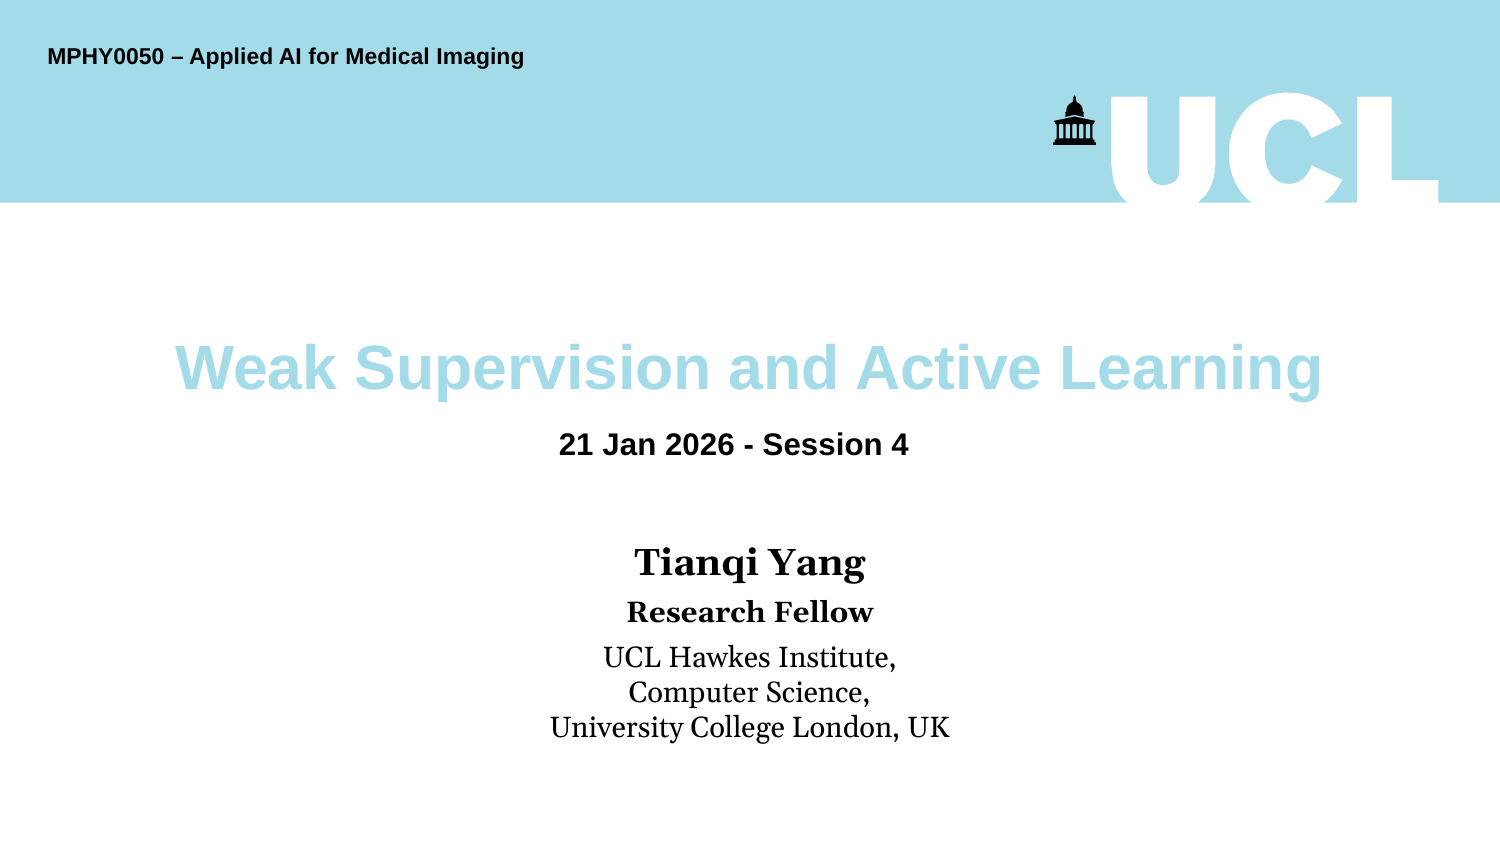

MPHY0050 – Applied AI for Medical Imaging
# Weak Supervision and Active Learning
21 Jan 2026 - Session 4
Tianqi Yang
Research Fellow
UCL Hawkes Institute,
Computer Science,
University College London, UK